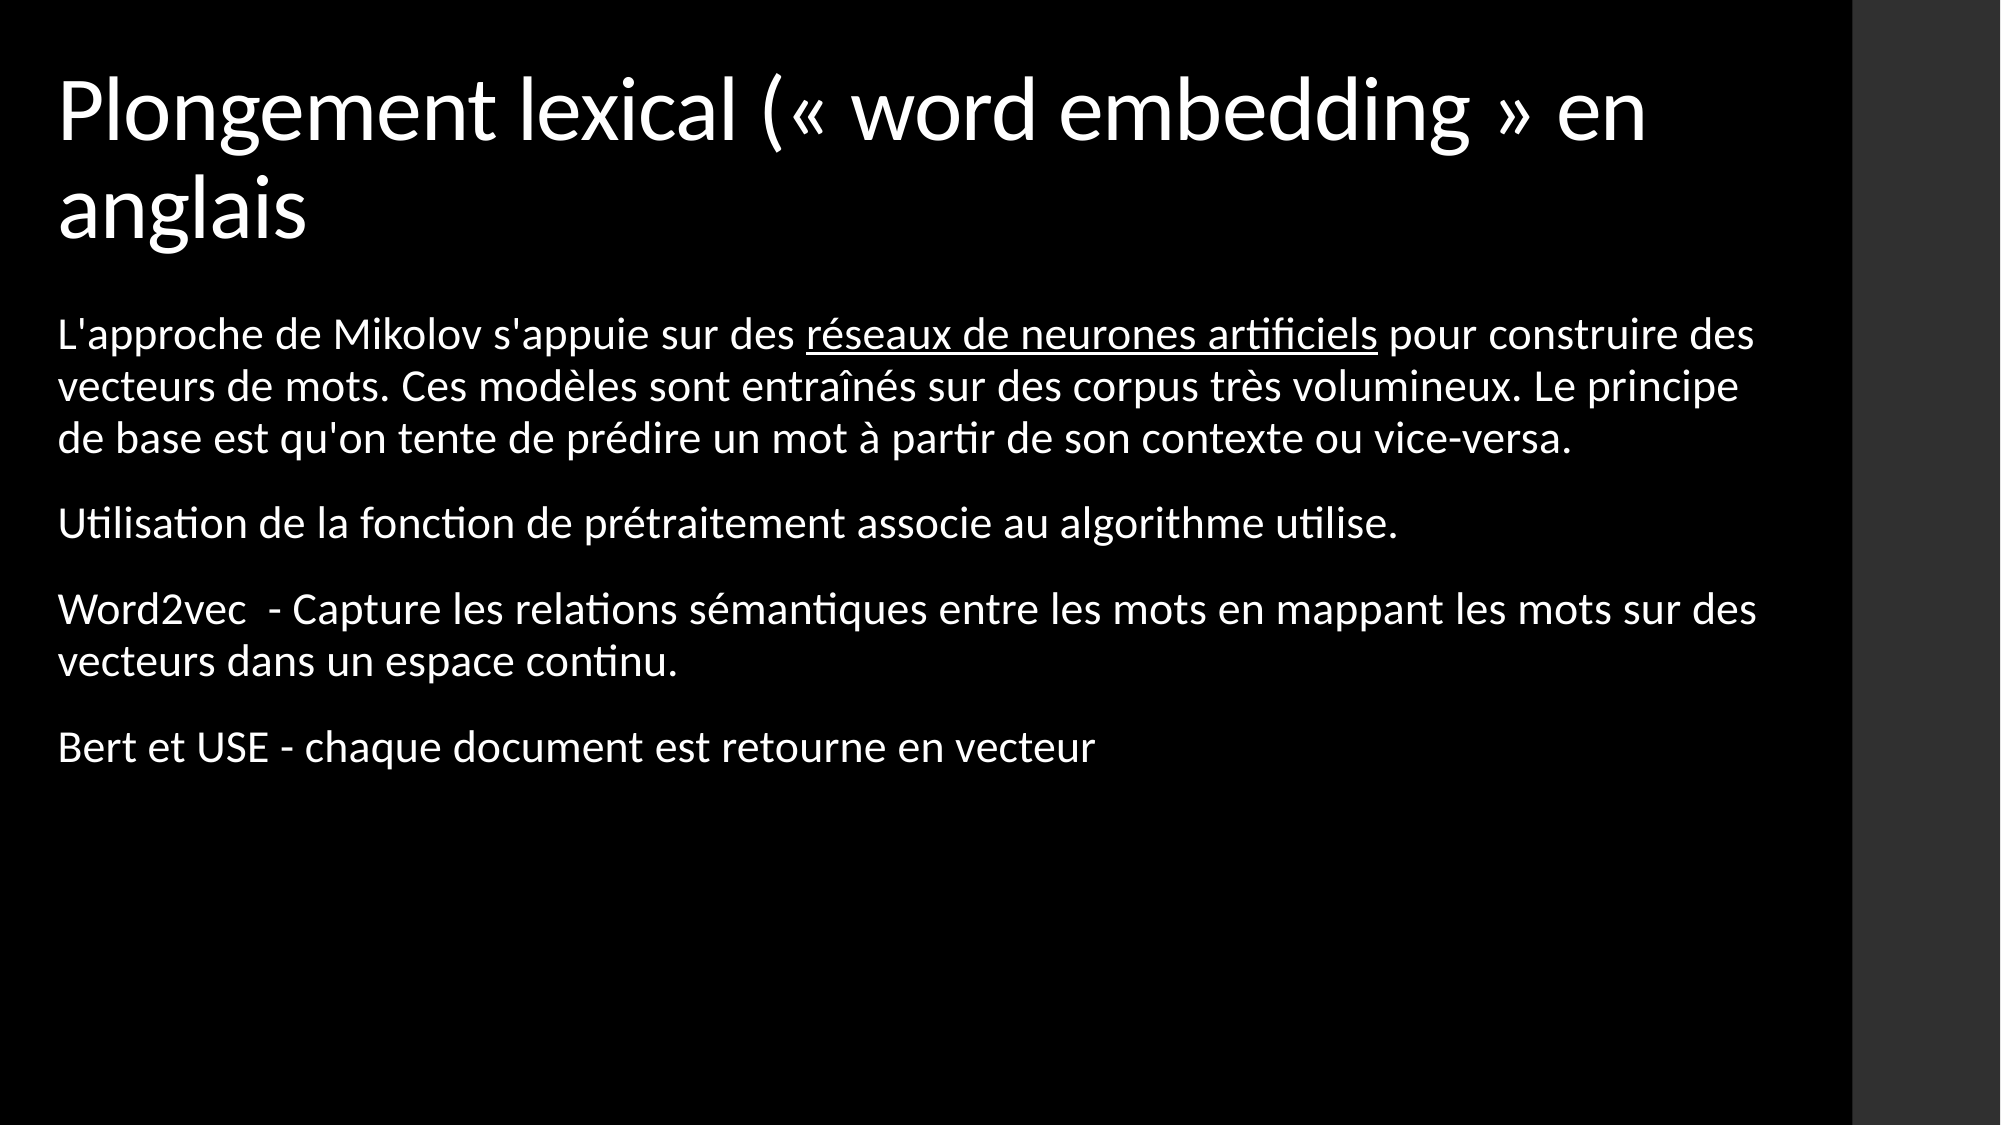

# Plongement lexical (« word embedding » en anglais
L'approche de Mikolov s'appuie sur des réseaux de neurones artificiels pour construire des vecteurs de mots. Ces modèles sont entraînés sur des corpus très volumineux. Le principe de base est qu'on tente de prédire un mot à partir de son contexte ou vice-versa.
Utilisation de la fonction de prétraitement associe au algorithme utilise.
Word2vec  - Capture les relations sémantiques entre les mots en mappant les mots sur des vecteurs dans un espace continu.
Bert et USE - chaque document est retourne en vecteur